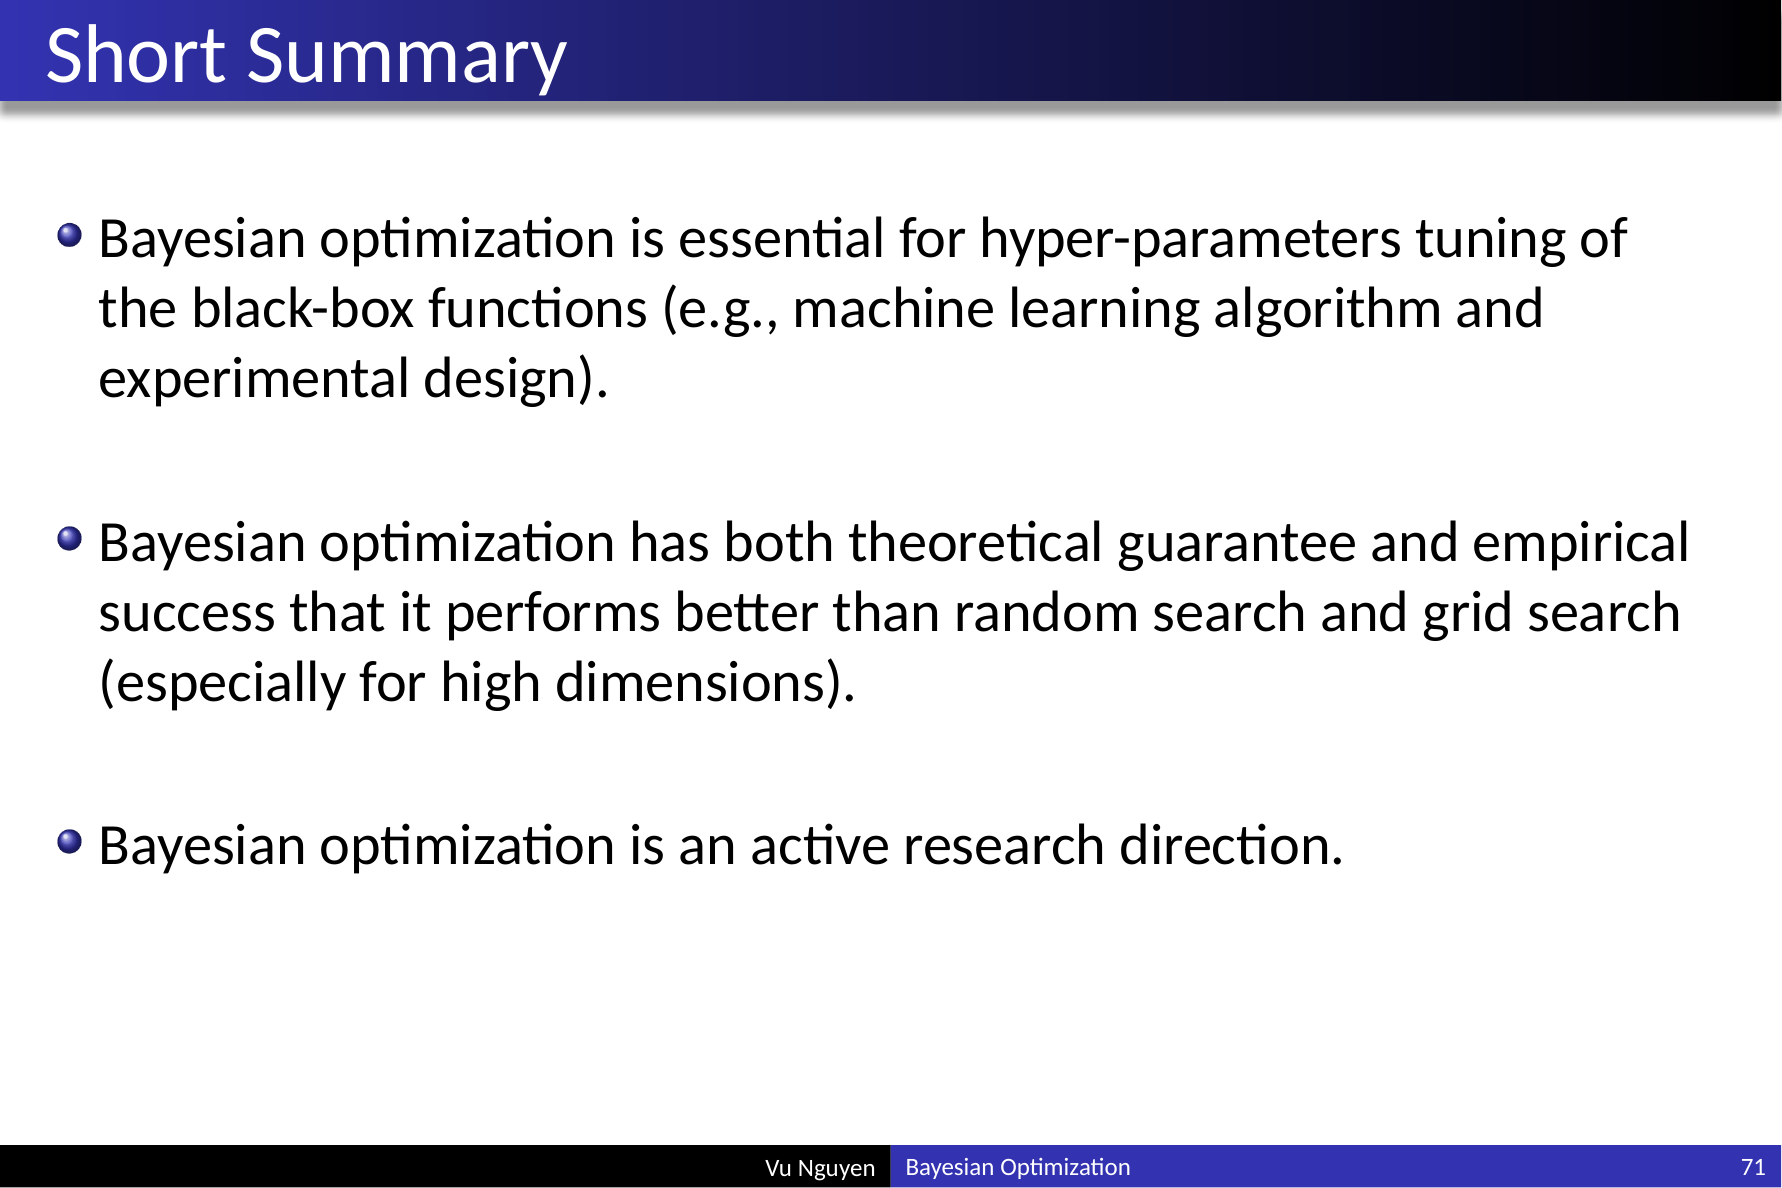

# Short Summary
Bayesian optimization is essential for hyper-parameters tuning of the black-box functions (e.g., machine learning algorithm and experimental design).

Bayesian optimization has both theoretical guarantee and empirical success that it performs better than random search and grid search (especially for high dimensions).

Bayesian optimization is an active research direction.
71
Bayesian Optimization